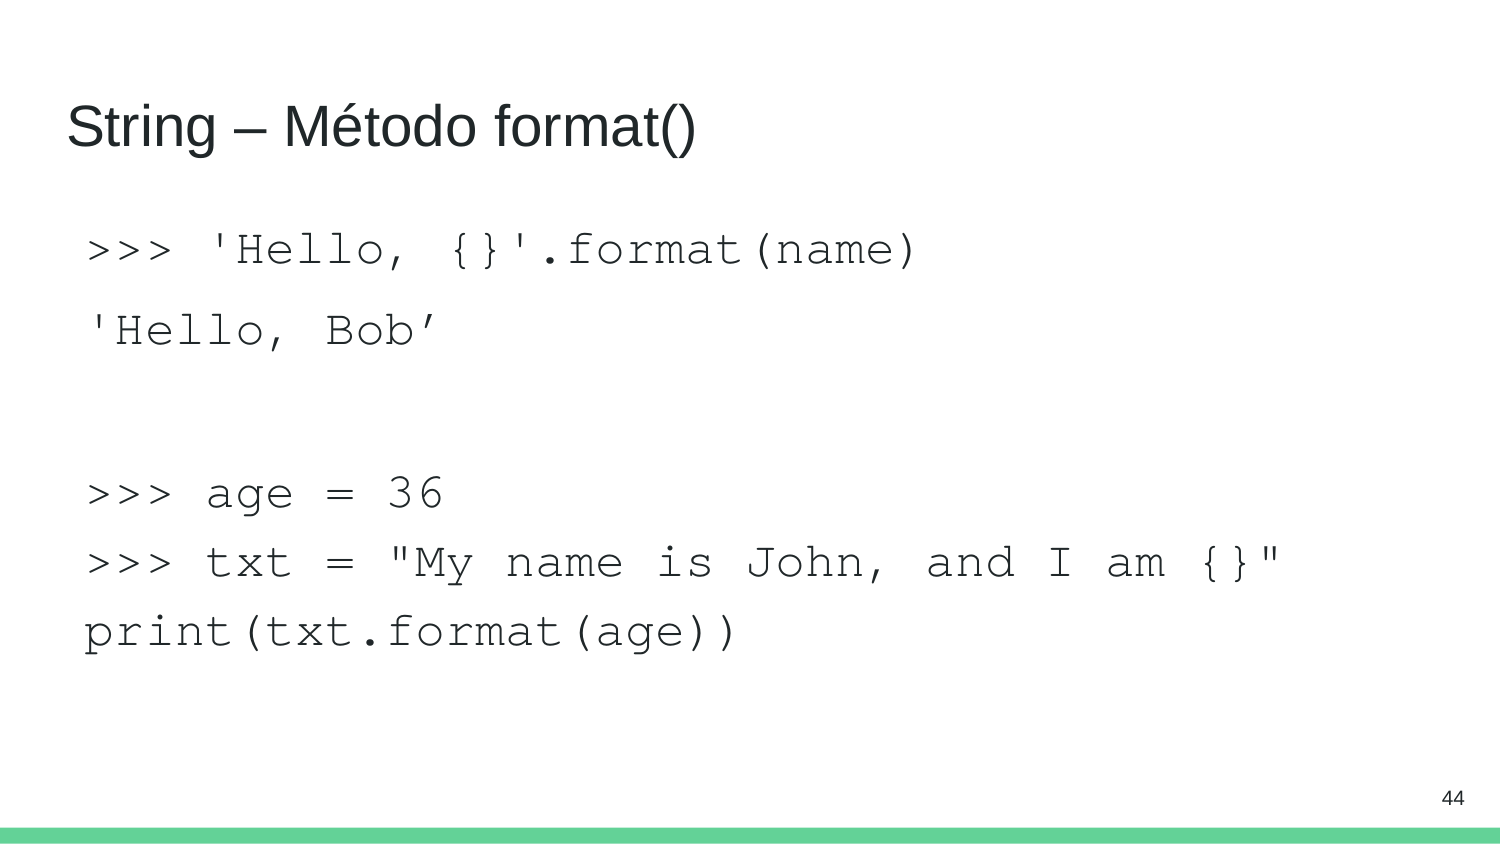

# String – Método format()
>>> 'Hello, {}'.format(name)
'Hello, Bob’

>>> age = 36
>>> txt = "My name is John, and I am {}"
print(txt.format(age))
44